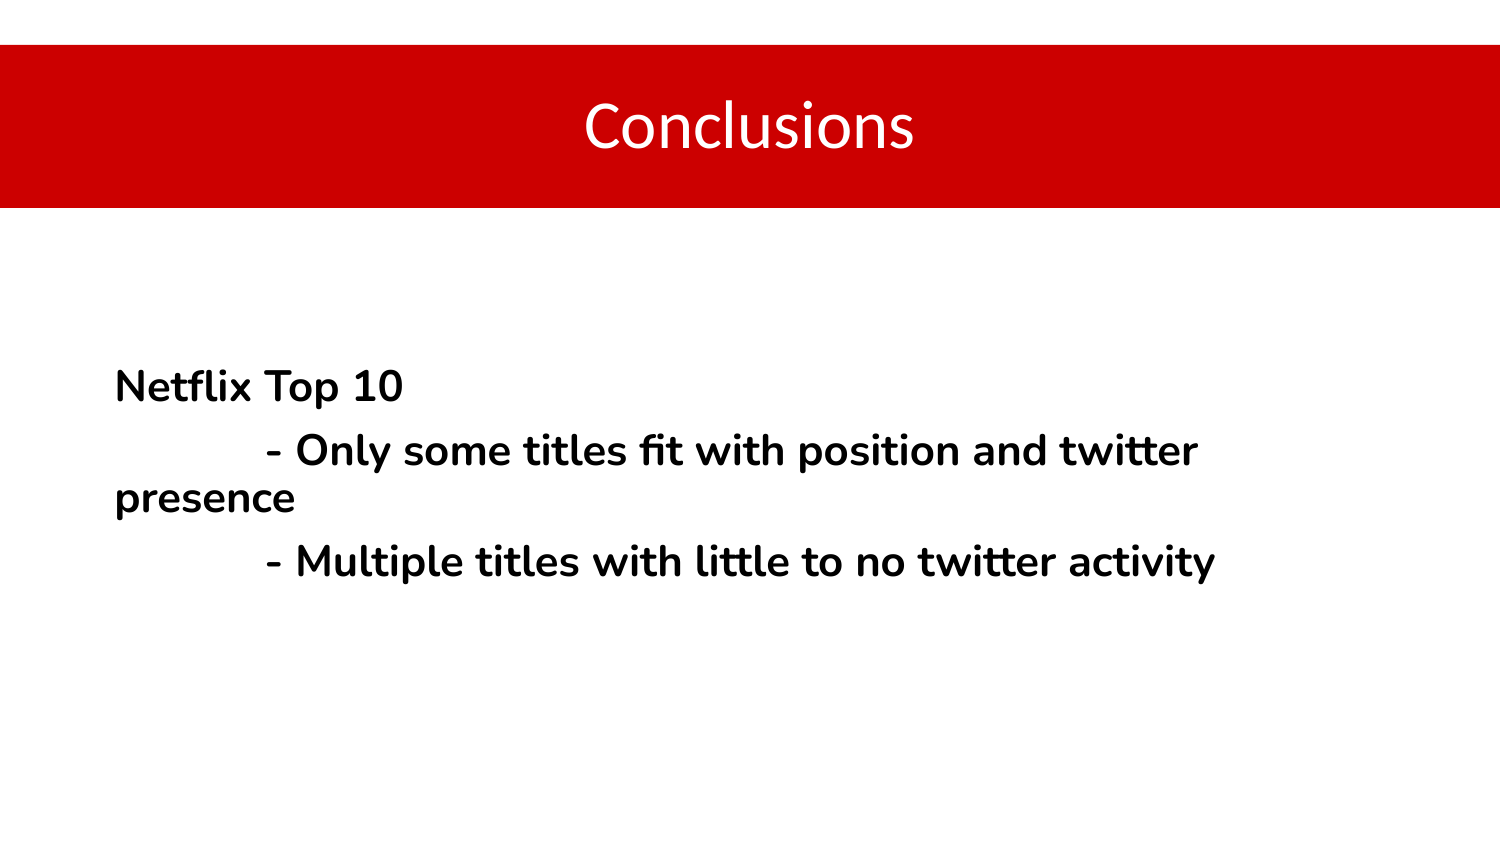

# Conclusions

Netflix Top 10
	- Only some titles fit with position and twitter presence
	- Multiple titles with little to no twitter activity